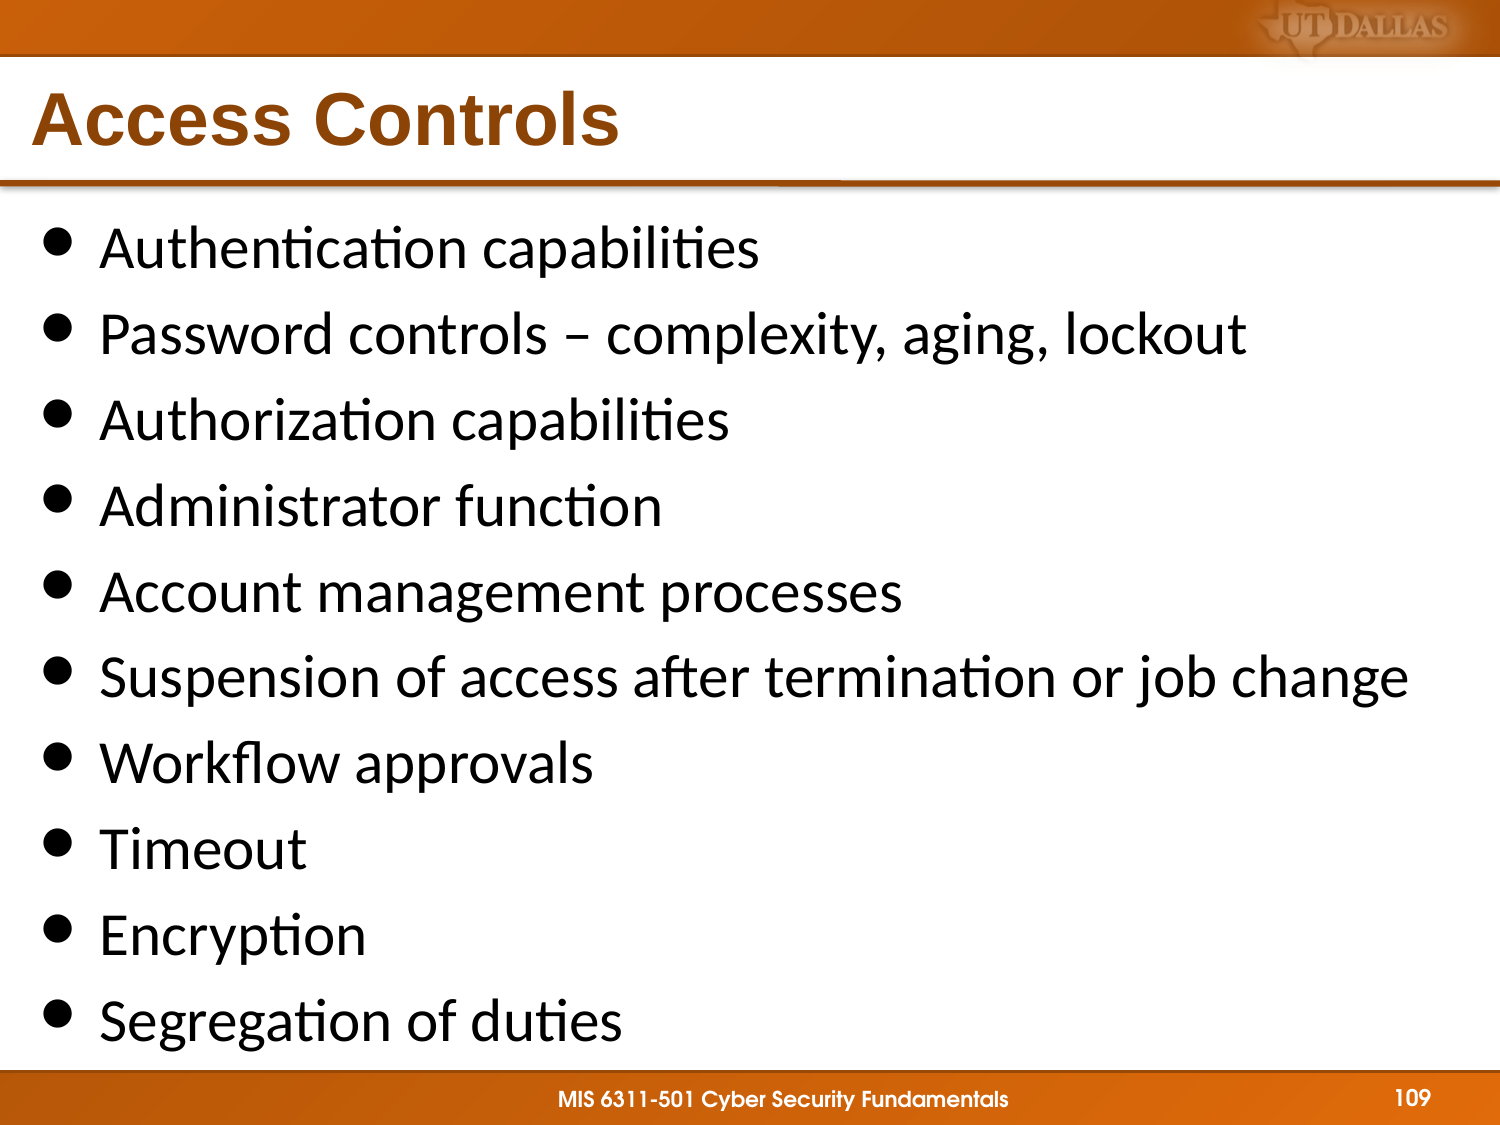

# Access Controls
Authentication capabilities
Password controls – complexity, aging, lockout
Authorization capabilities
Administrator function
Account management processes
Suspension of access after termination or job change
Workflow approvals
Timeout
Encryption
Segregation of duties
109